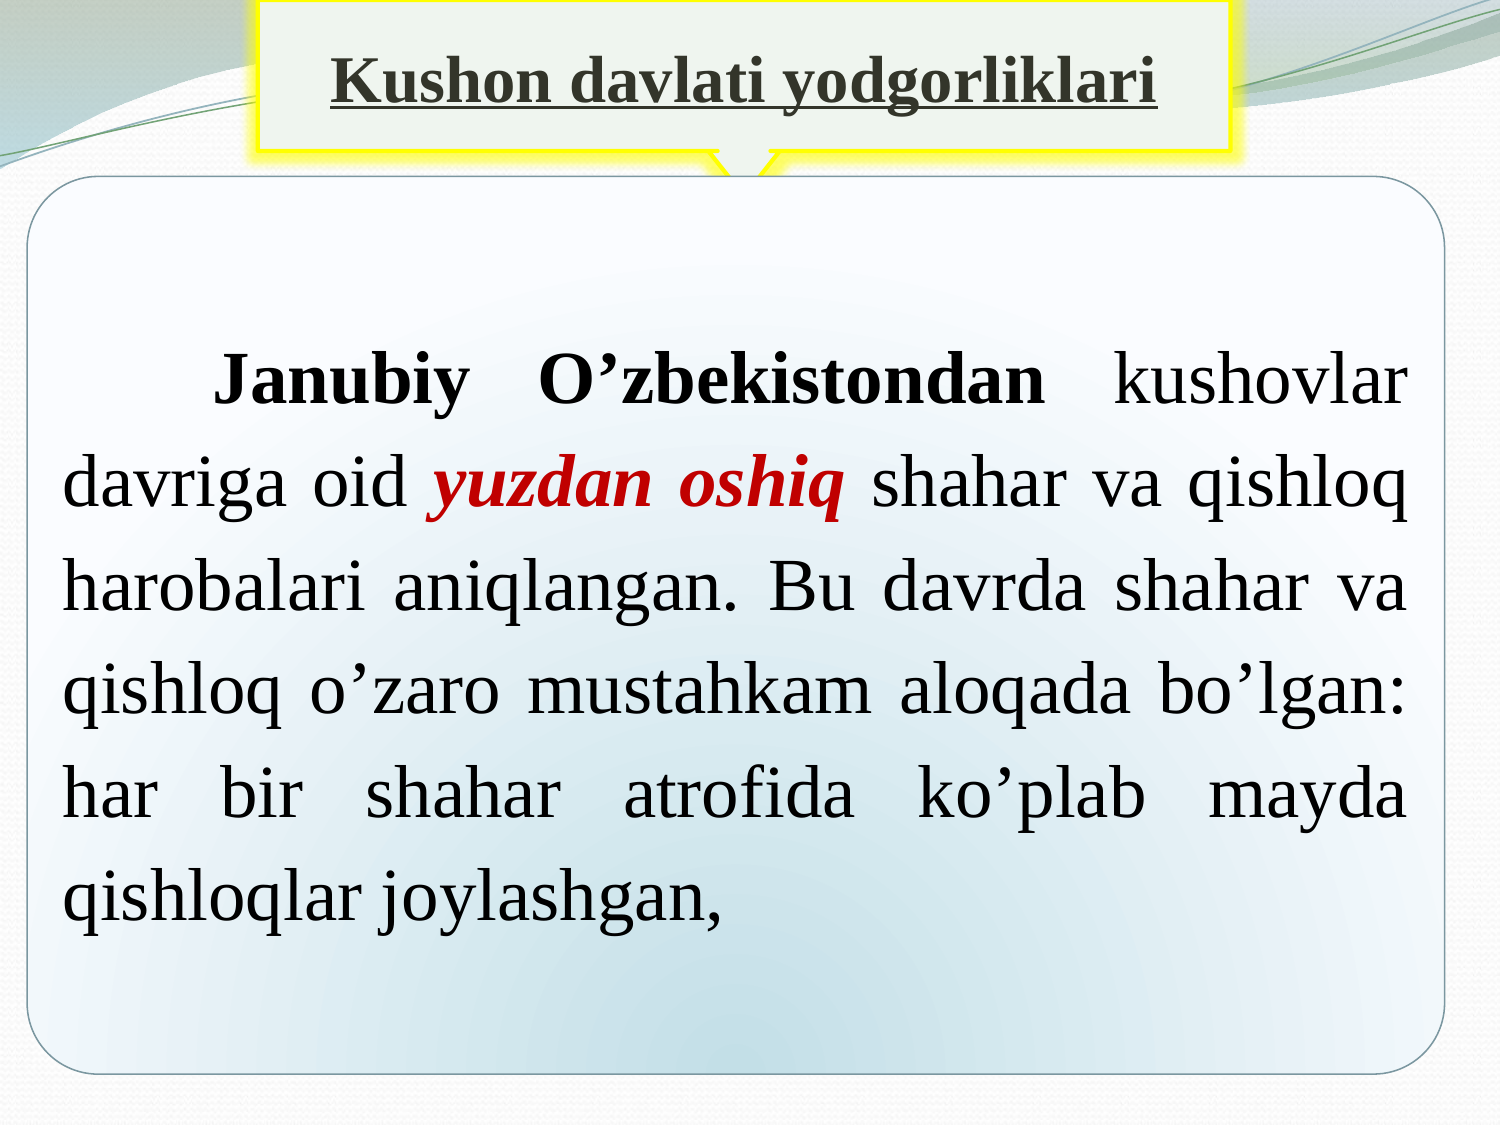

Kushon davlati yodgorliklari
	Janubiy O’zbekistondan kushovlar davriga oid yuzdan oshiq shahar va qishloq harobalari aniqlangan. Bu davrda shahar va qishloq o’zaro mustahkam aloqada bo’lgan: har bir shahar atrofida ko’plab mayda qishloqlar joylashgan,